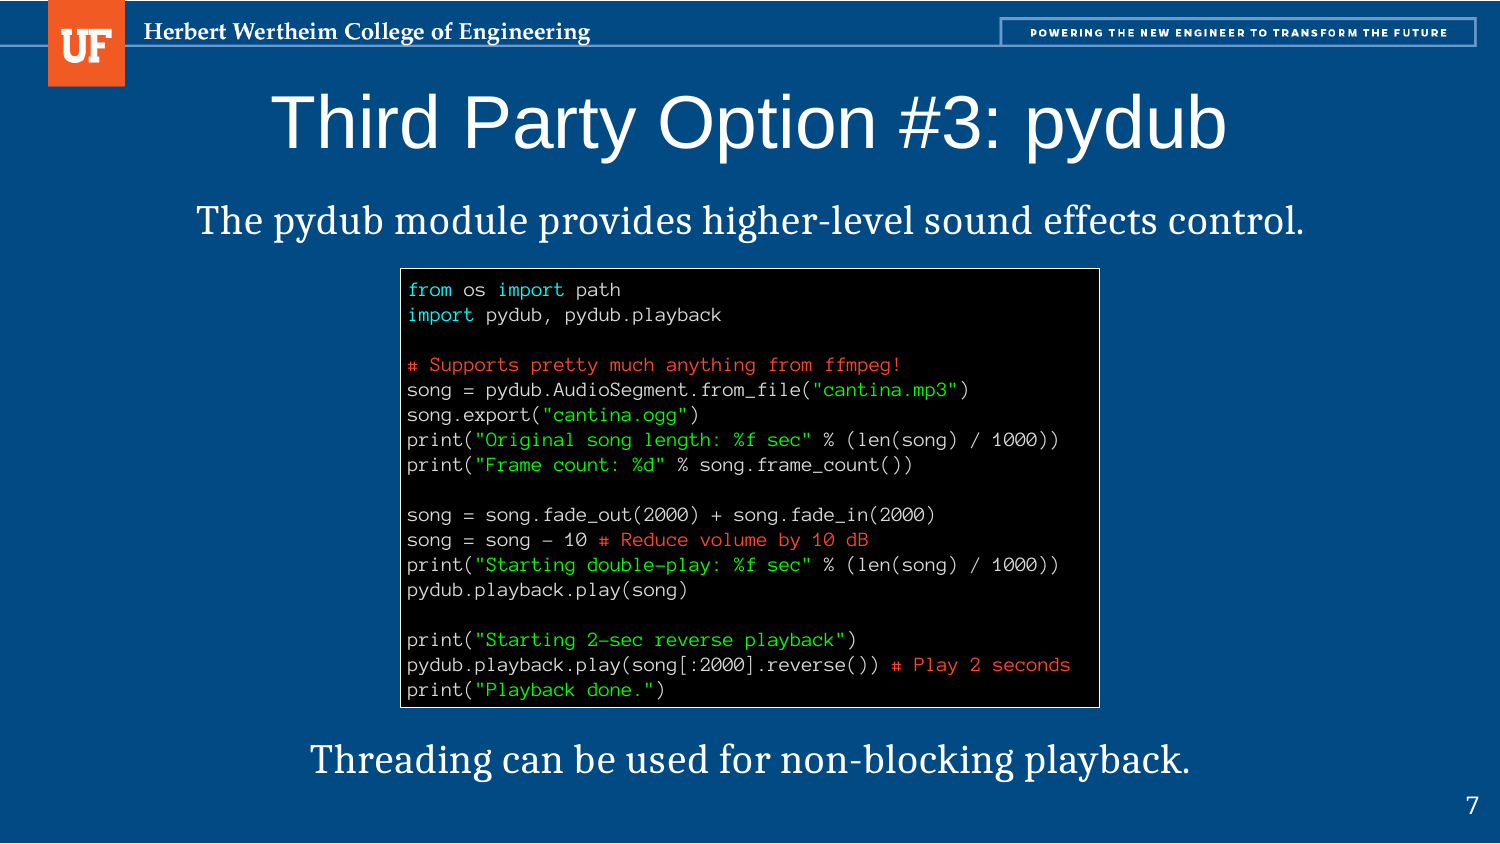

# Third Party Option #3: pydub
The pydub module provides higher-level sound effects control.
from os import path
import pydub, pydub.playback

# Supports pretty much anything from ffmpeg!
song = pydub.AudioSegment.from_file("cantina.mp3")
song.export("cantina.ogg")
print("Original song length: %f sec" % (len(song) / 1000))
print("Frame count: %d" % song.frame_count())

song = song.fade_out(2000) + song.fade_in(2000)
song = song – 10 # Reduce volume by 10 dB
print("Starting double-play: %f sec" % (len(song) / 1000))
pydub.playback.play(song)

print("Starting 2-sec reverse playback")
pydub.playback.play(song[:2000].reverse()) # Play 2 seconds
print("Playback done.")
Threading can be used for non-blocking playback.
7